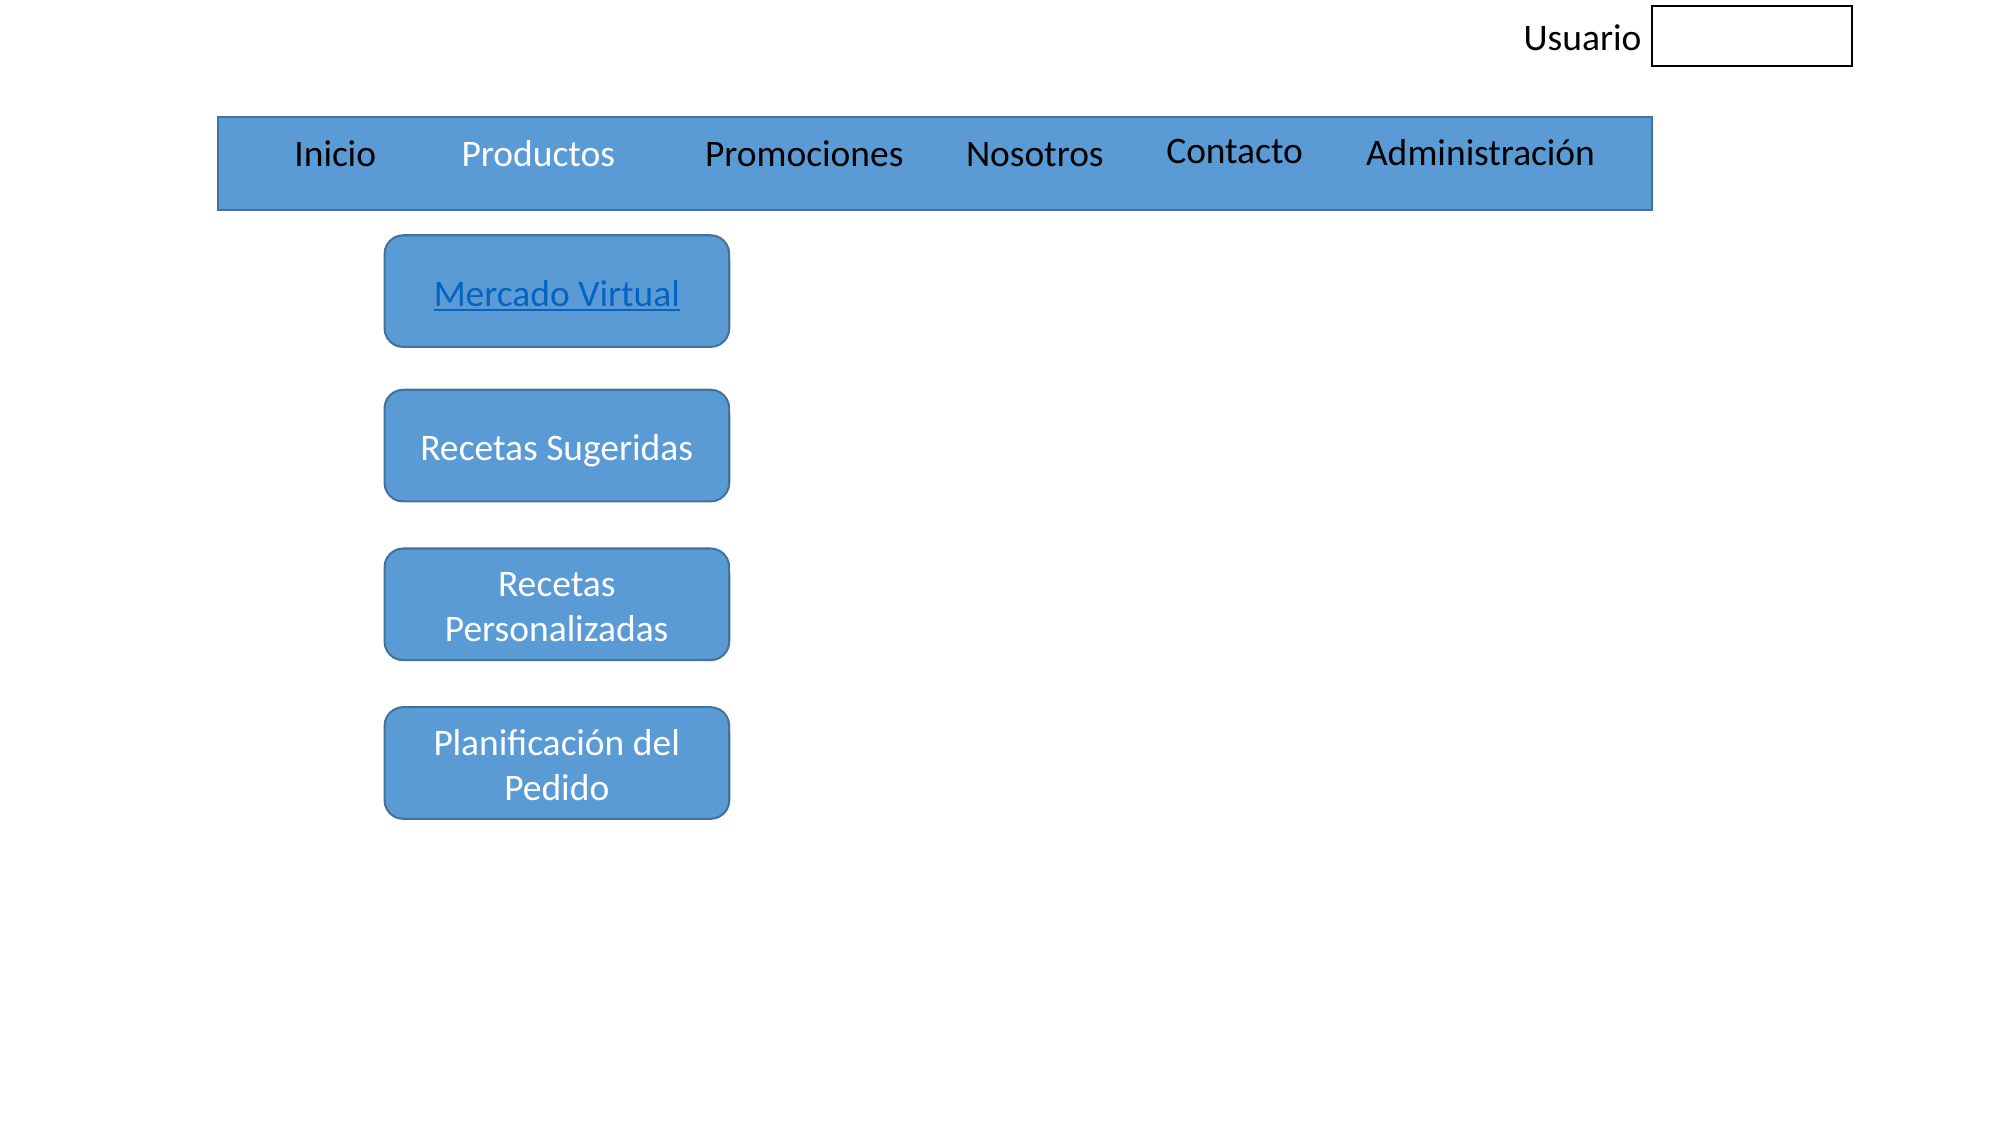

Usuario

Contacto
Administración
Inicio
Productos
Promociones
Nosotros
Mercado Virtual
Recetas Sugeridas
Recetas Personalizadas
Planificación del Pedido